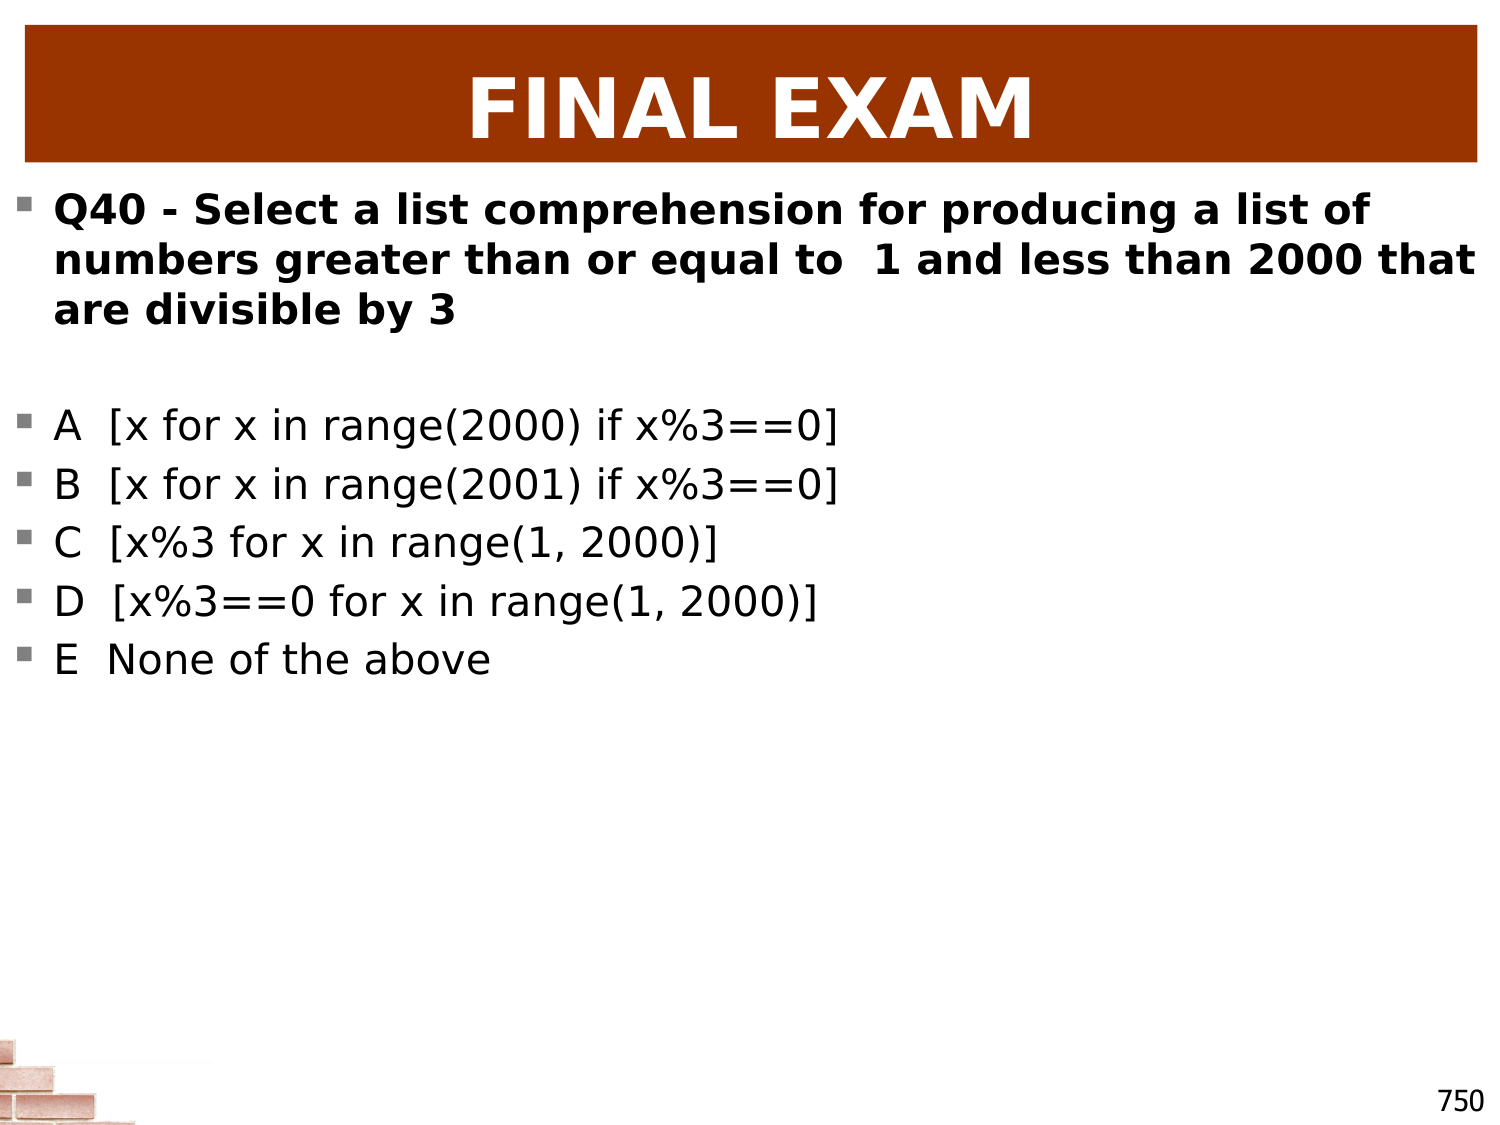

# FINAL EXAM
Q40 - Select a list comprehension for producing a list of numbers greater than or equal to  1 and less than 2000 that are divisible by 3

A  [x for x in range(2000) if x%3==0]
B  [x for x in range(2001) if x%3==0]
C  [x%3 for x in range(1, 2000)]
D  [x%3==0 for x in range(1, 2000)]
E  None of the above

750